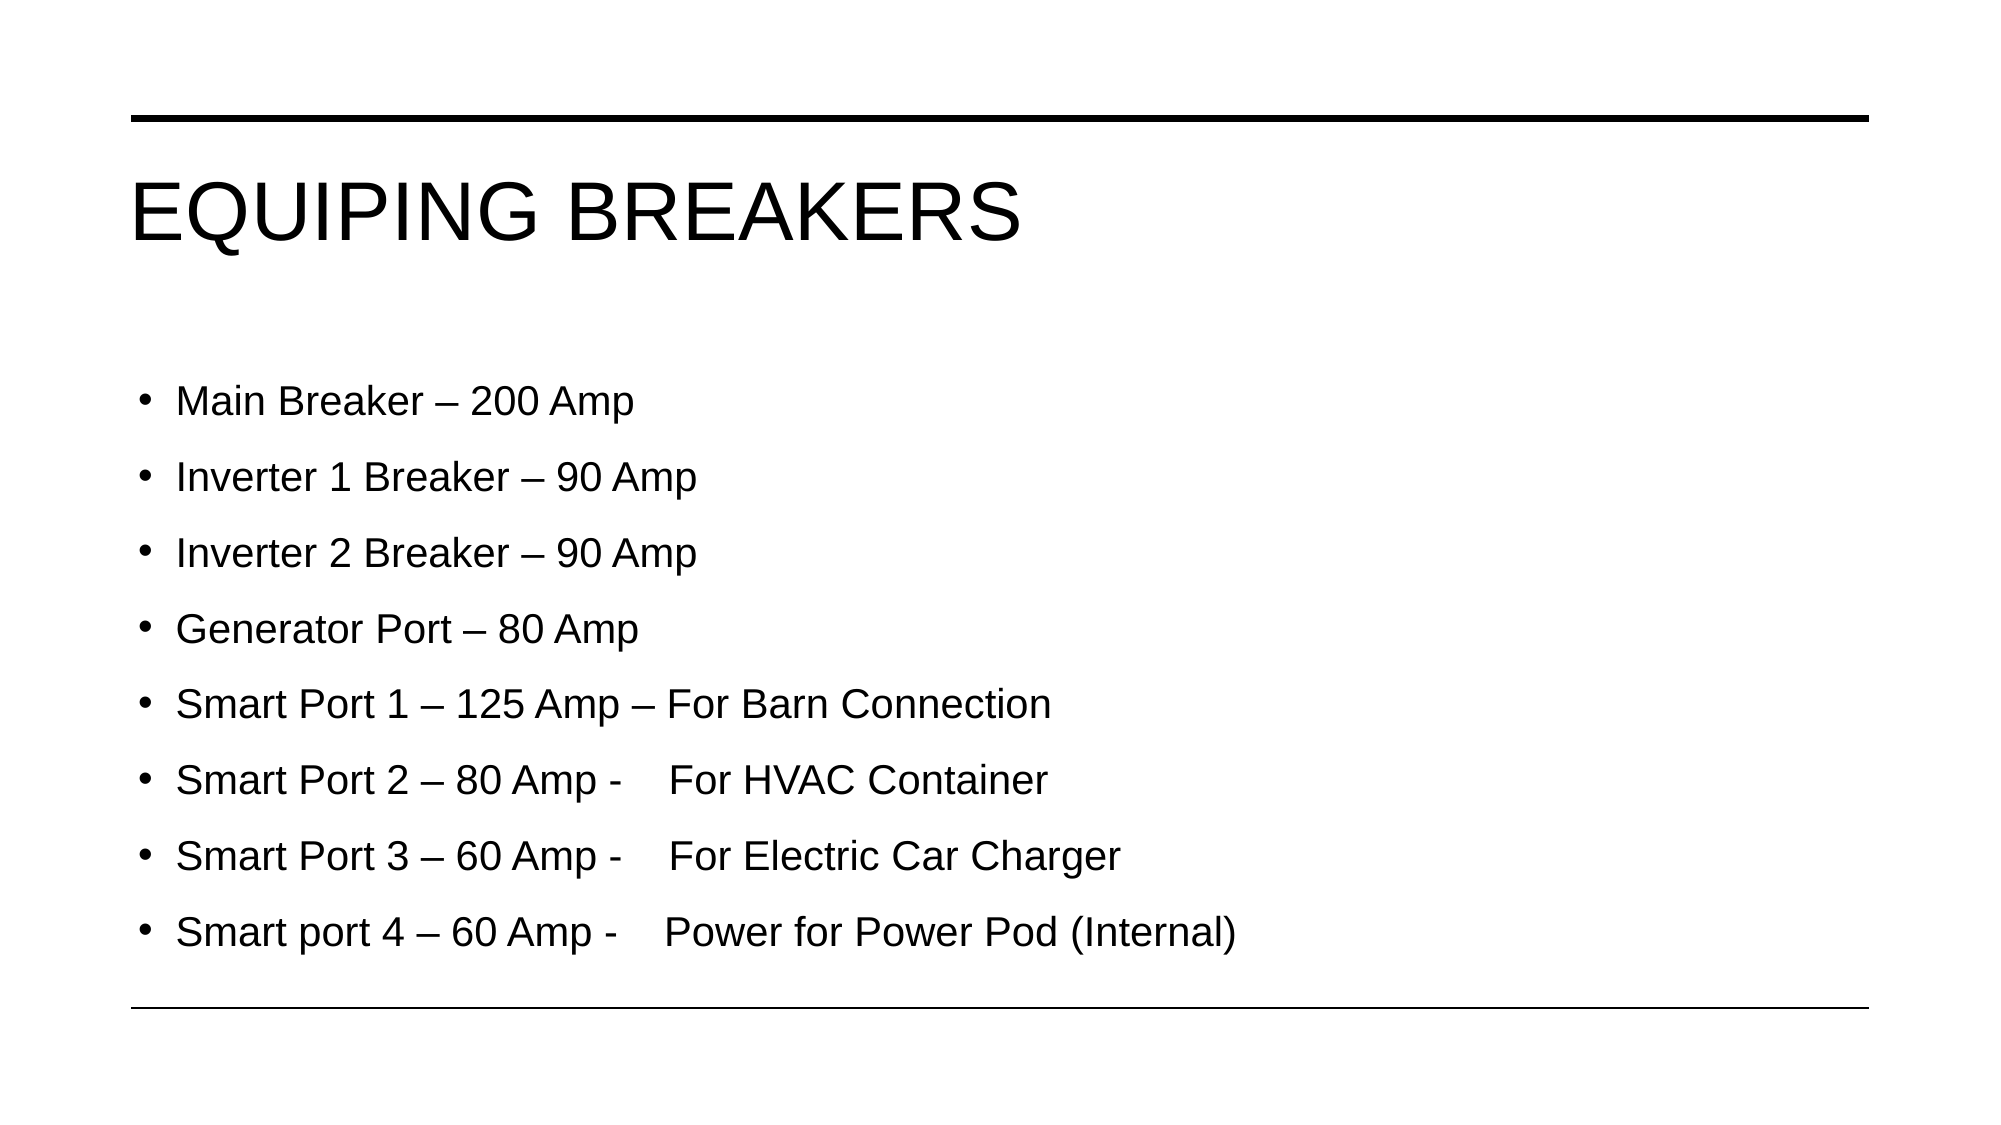

# Equiping Breakers
Main Breaker – 200 Amp
Inverter 1 Breaker – 90 Amp
Inverter 2 Breaker – 90 Amp
Generator Port – 80 Amp
Smart Port 1 – 125 Amp – For Barn Connection
Smart Port 2 – 80 Amp -    For HVAC Container
Smart Port 3 – 60 Amp -    For Electric Car Charger
Smart port 4 – 60 Amp -    Power for Power Pod (Internal)